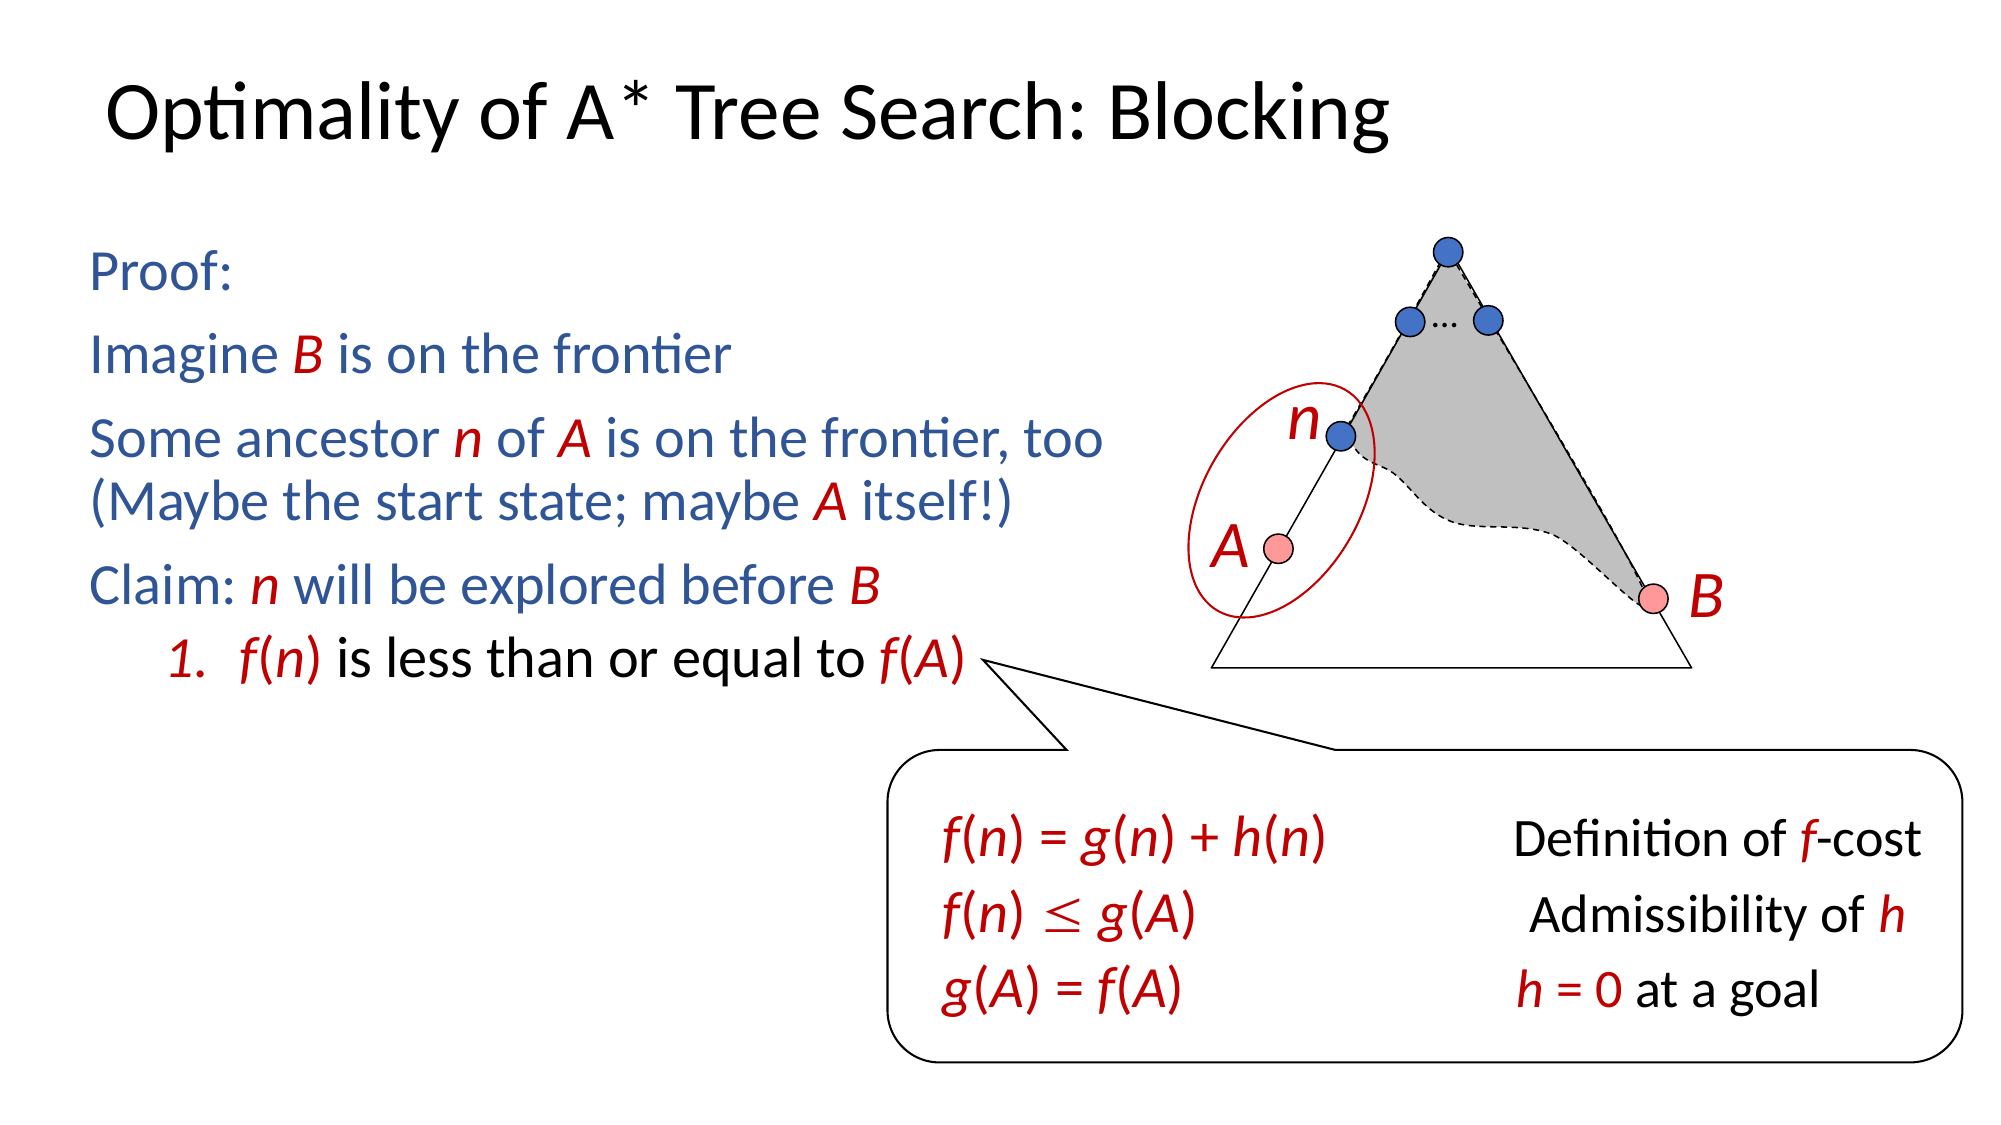

# Optimality of A* Tree Search: Blocking
Proof:
Imagine B is on the frontier
Some ancestor n of A is on the frontier, too (Maybe the start state; maybe A itself!)
Claim: n will be explored before B
f(n) is less than or equal to f(A)

…

n

A

B

f(n) = g(n) + h(n)              Definition of f-cost
f(n) ≤ g(A)                         Admissibility of h
g(A) = f(A)                         h = 0 at a goal